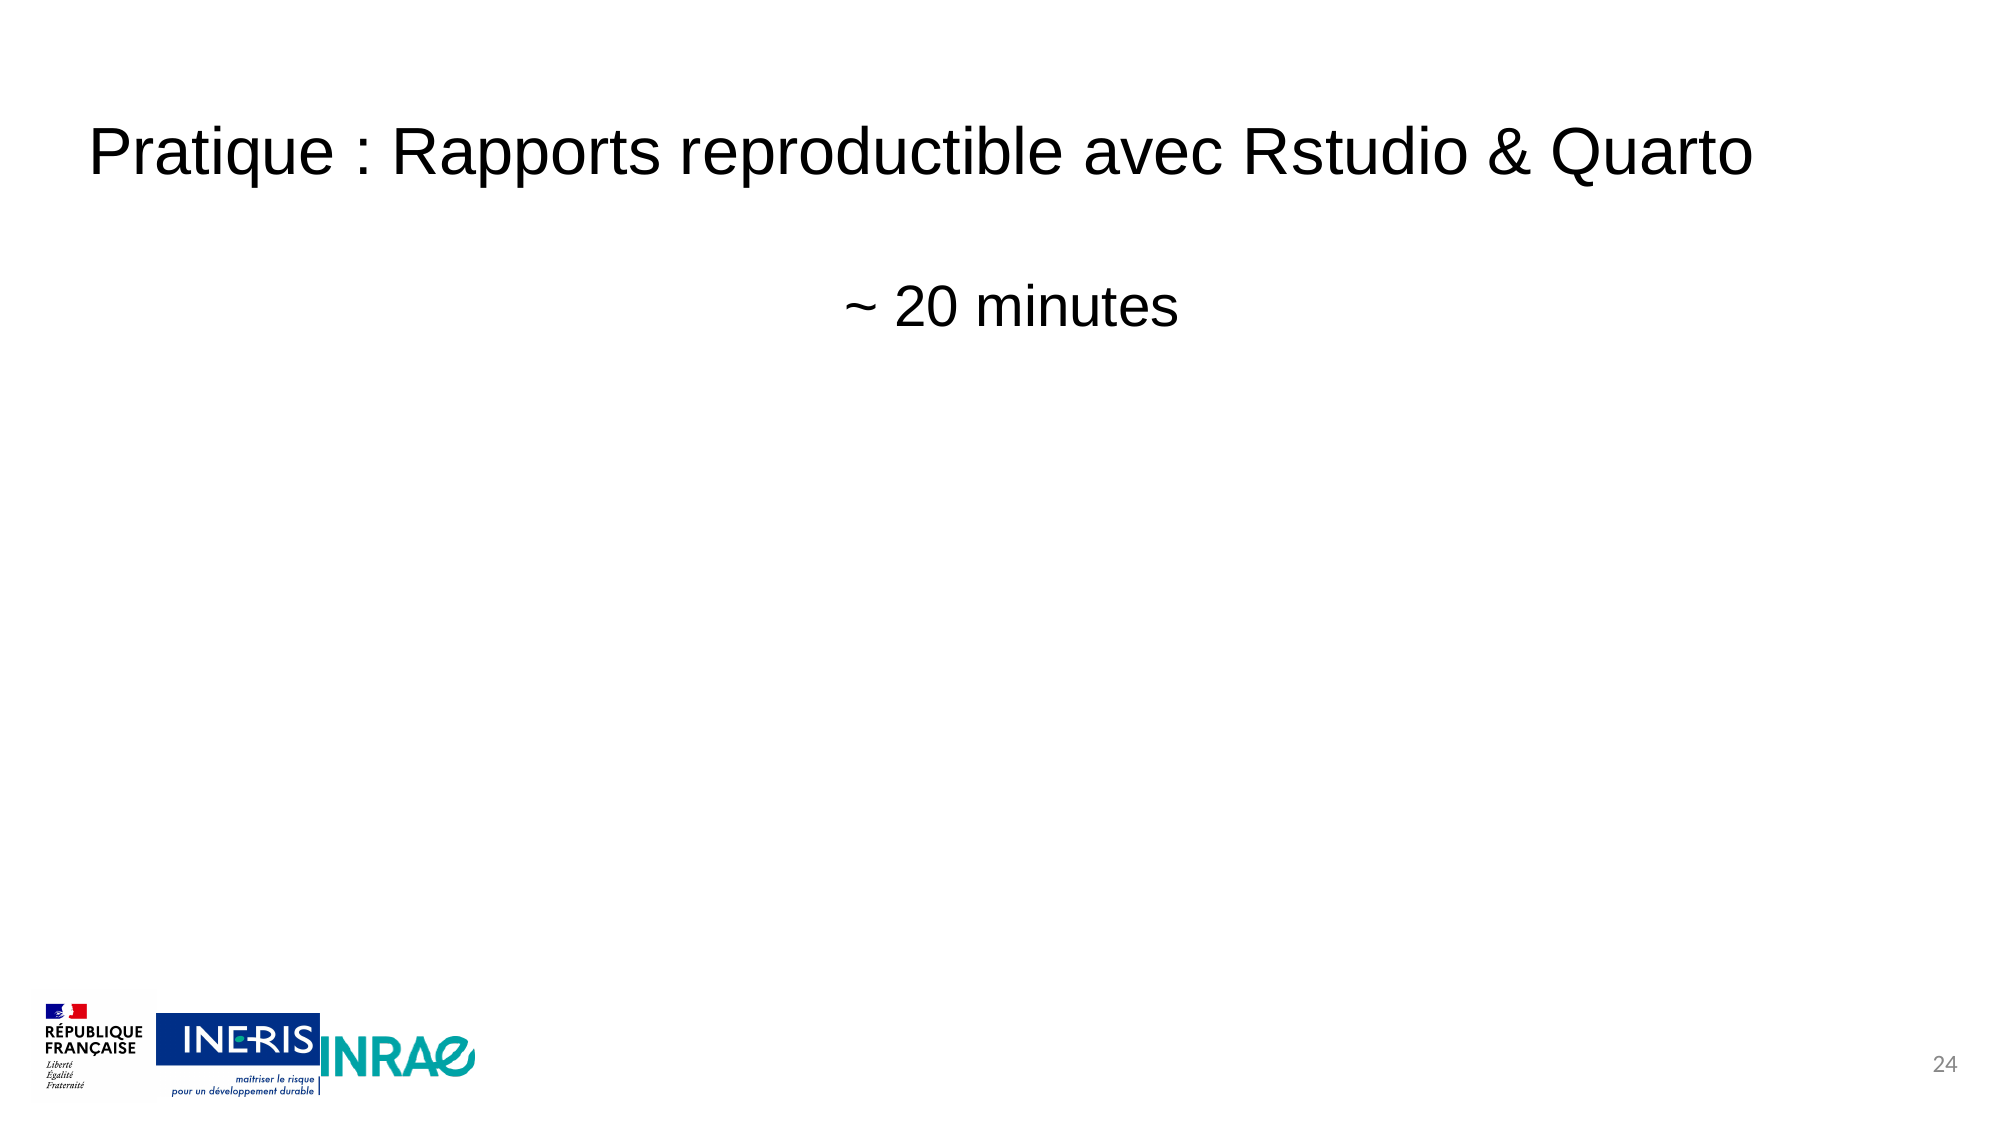

1
# Pratique : Rapports reproductible avec Rstudio & Quarto
~ 20 minutes
2
3
4
24